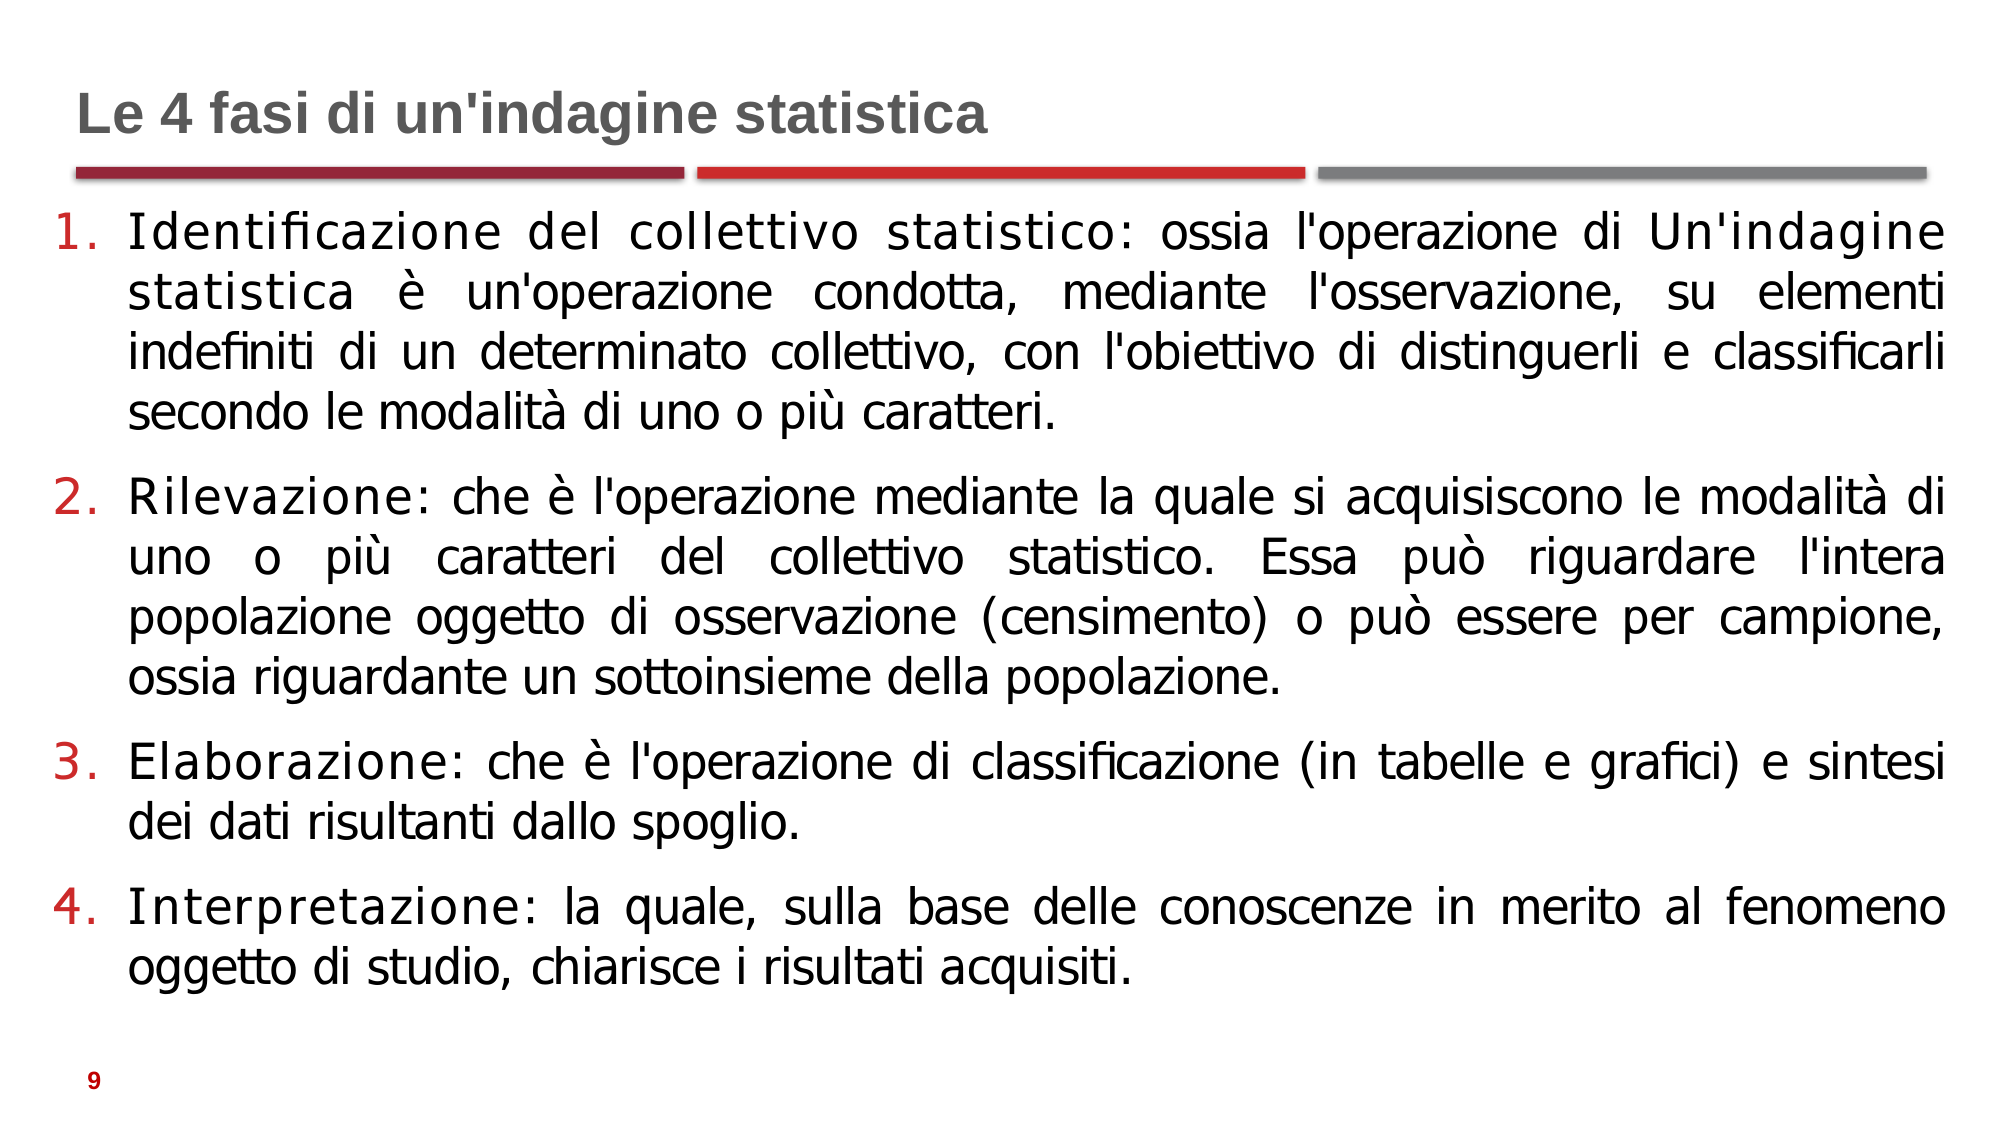

# Le 4 fasi di un'indagine statistica
Identificazione del collettivo statistico: ossia l'operazione di Un'indagine statistica è un'operazione condotta, mediante l'osservazione, su elementi indefiniti di un determinato collettivo, con l'obiettivo di distinguerli e classificarli secondo le modalità di uno o più caratteri.
Rilevazione: che è l'operazione mediante la quale si acquisiscono le modalità di uno o più caratteri del collettivo statistico. Essa può riguardare l'intera popolazione oggetto di osservazione (censimento) o può essere per campione, ossia riguardante un sottoinsieme della popolazione.
Elaborazione: che è l'operazione di classificazione (in tabelle e grafici) e sintesi dei dati risultanti dallo spoglio.
Interpretazione: la quale, sulla base delle conoscenze in merito al fenomeno oggetto di studio, chiarisce i risultati acquisiti.
9